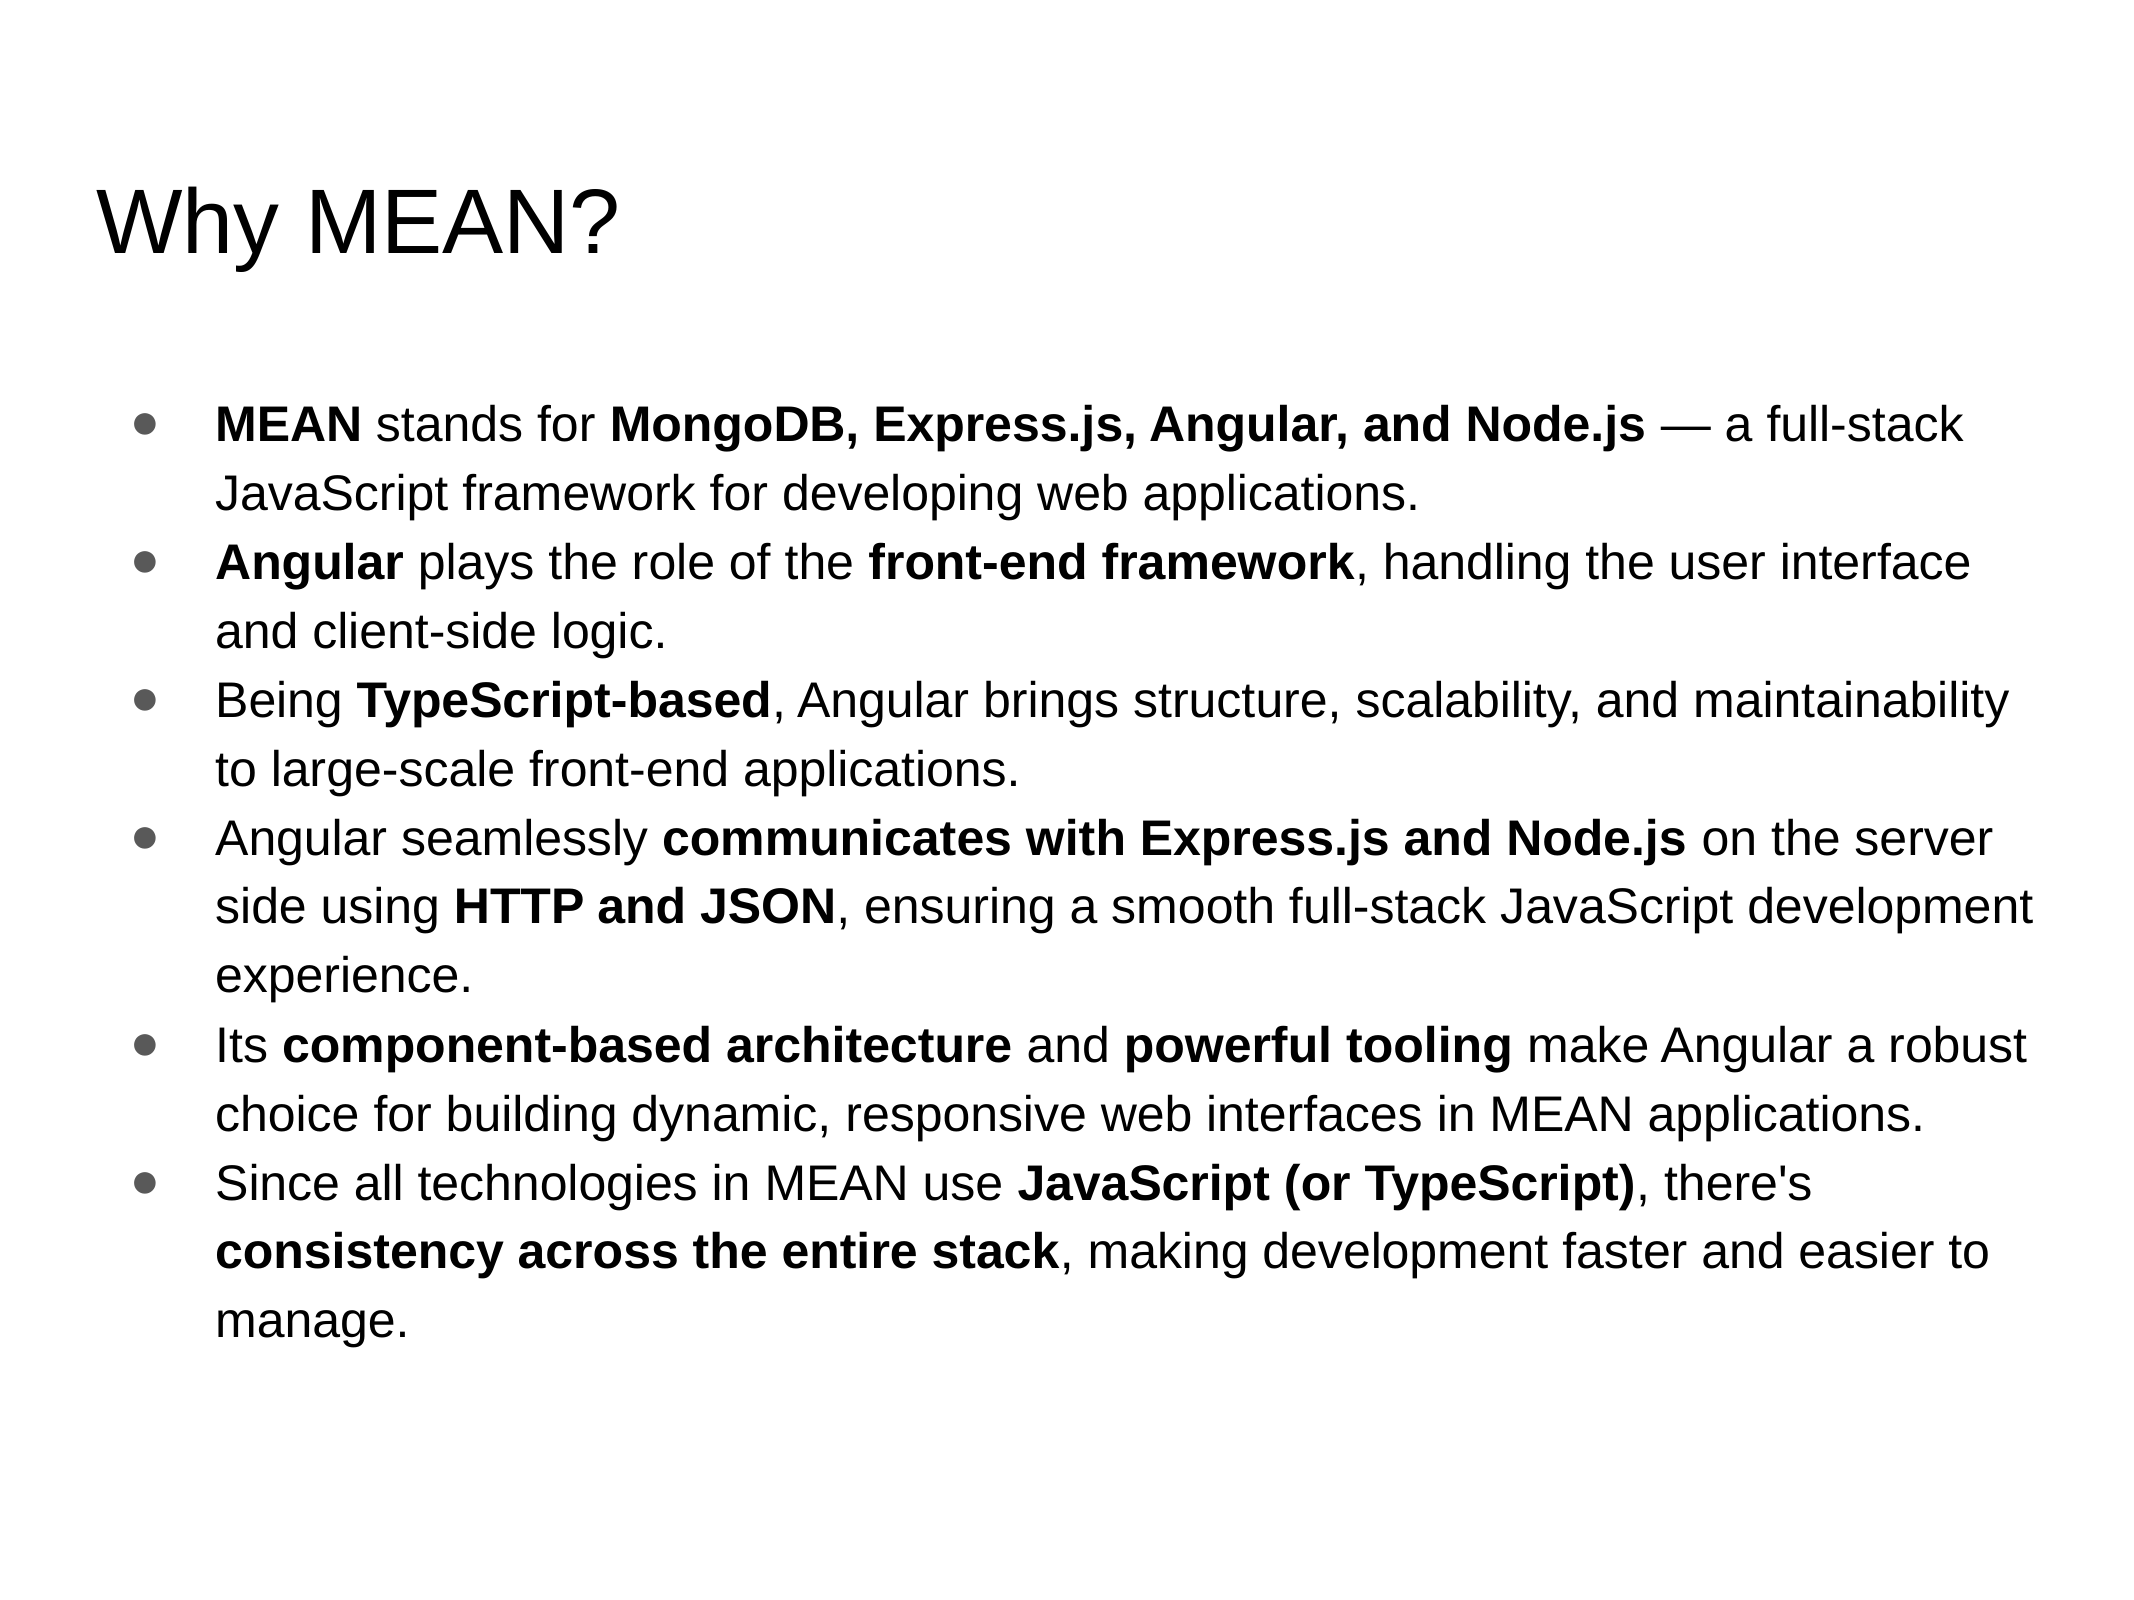

# Why MEAN?
MEAN stands for MongoDB, Express.js, Angular, and Node.js — a full-stack JavaScript framework for developing web applications.
Angular plays the role of the front-end framework, handling the user interface and client-side logic.
Being TypeScript-based, Angular brings structure, scalability, and maintainability to large-scale front-end applications.
Angular seamlessly communicates with Express.js and Node.js on the server side using HTTP and JSON, ensuring a smooth full-stack JavaScript development experience.
Its component-based architecture and powerful tooling make Angular a robust choice for building dynamic, responsive web interfaces in MEAN applications.
Since all technologies in MEAN use JavaScript (or TypeScript), there's consistency across the entire stack, making development faster and easier to manage.